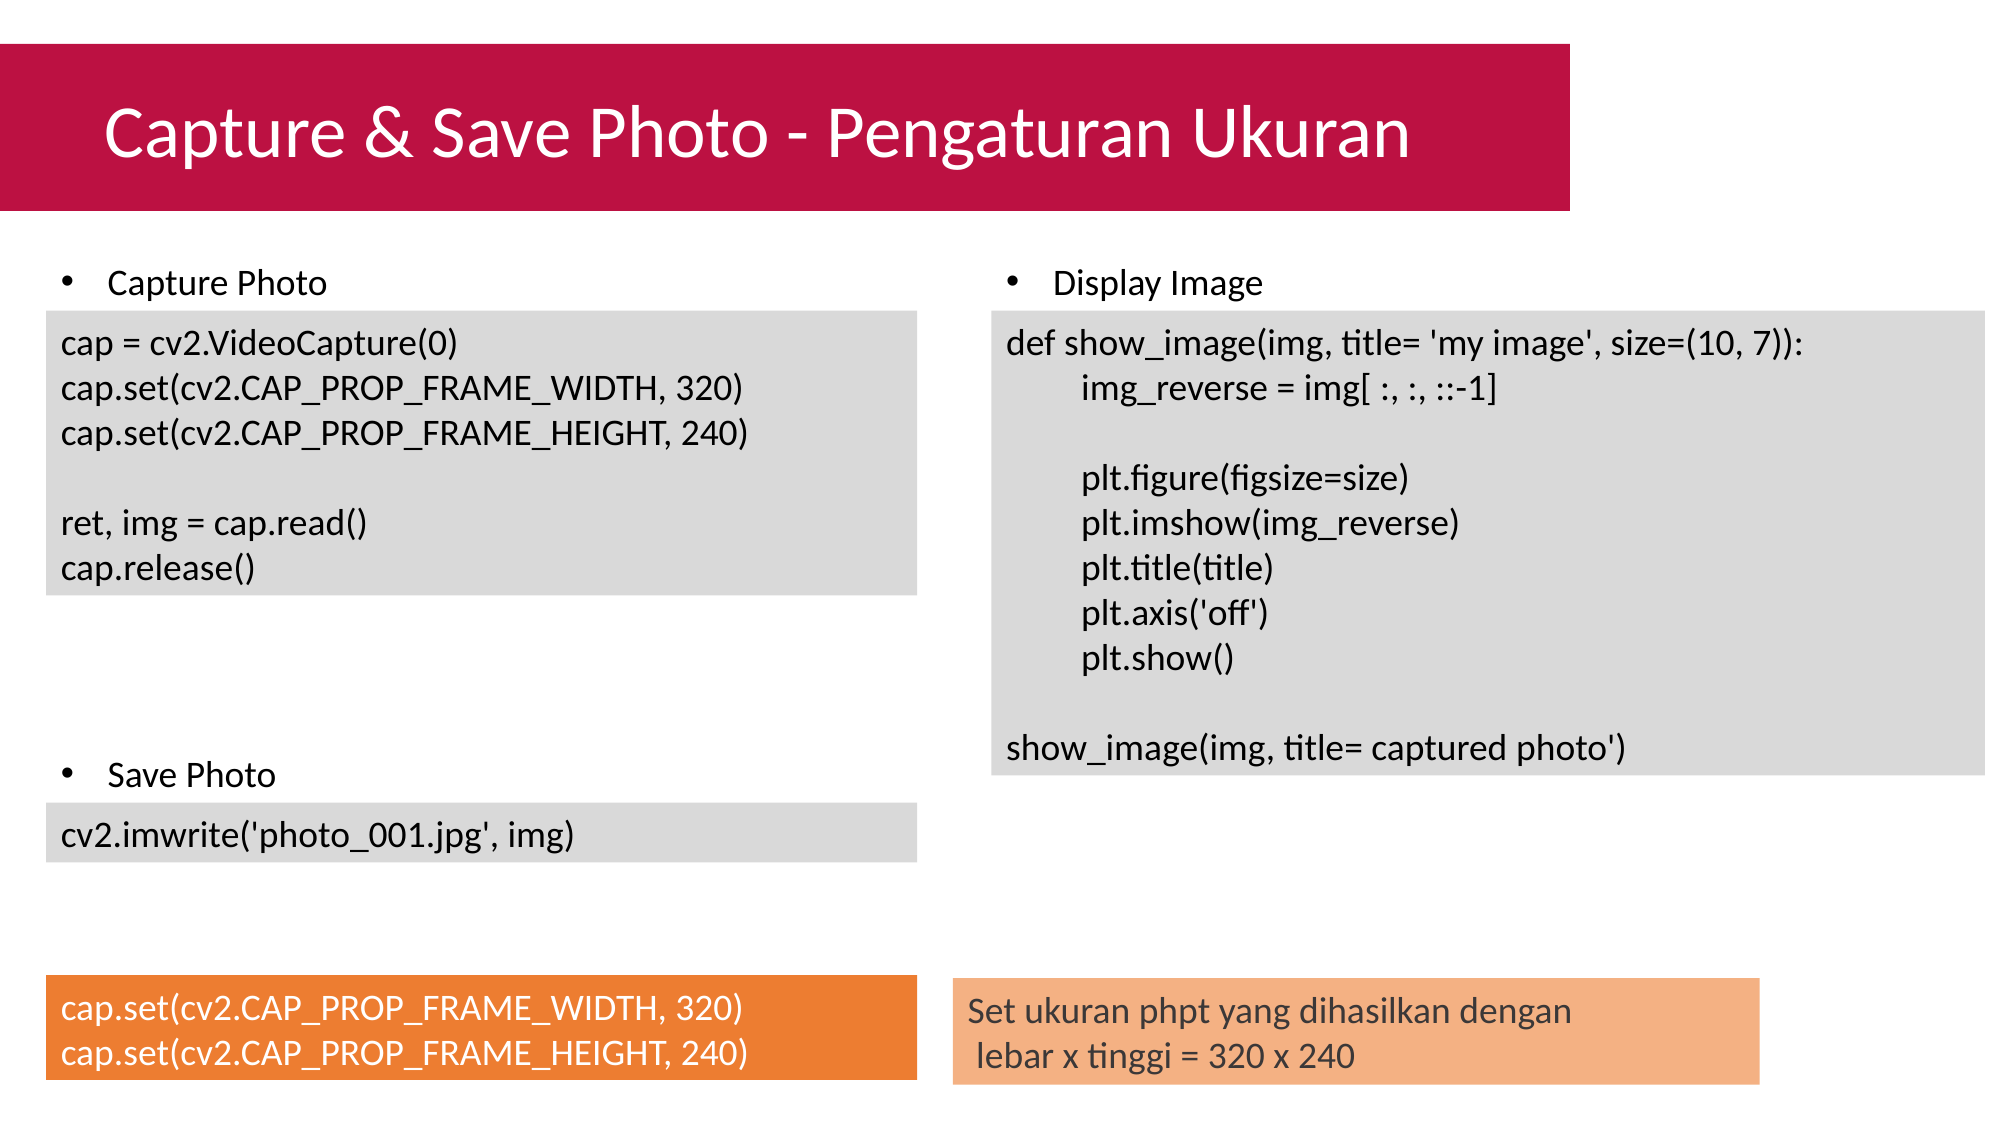

Capture & Save Photo - Pengaturan Ukuran
Capture Photo
cap = cv2.VideoCapture(0)
cap.set(cv2.CAP_PROP_FRAME_WIDTH, 320)
cap.set(cv2.CAP_PROP_FRAME_HEIGHT, 240)

ret, img = cap.read()
cap.release()
Display Image
def show_image(img, title= 'my image', size=(10, 7)):
img_reverse = img[ :, :, ::-1]

plt.figure(figsize=size)
plt.imshow(img_reverse)
plt.title(title)
plt.axis('off')
plt.show()

show_image(img, title= captured photo')
Save Photo
cv2.imwrite('photo_001.jpg', img)
cap.set(cv2.CAP_PROP_FRAME_WIDTH, 320)
cap.set(cv2.CAP_PROP_FRAME_HEIGHT, 240)
Set ukuran phpt yang dihasilkan dengan
 lebar x tinggi = 320 x 240